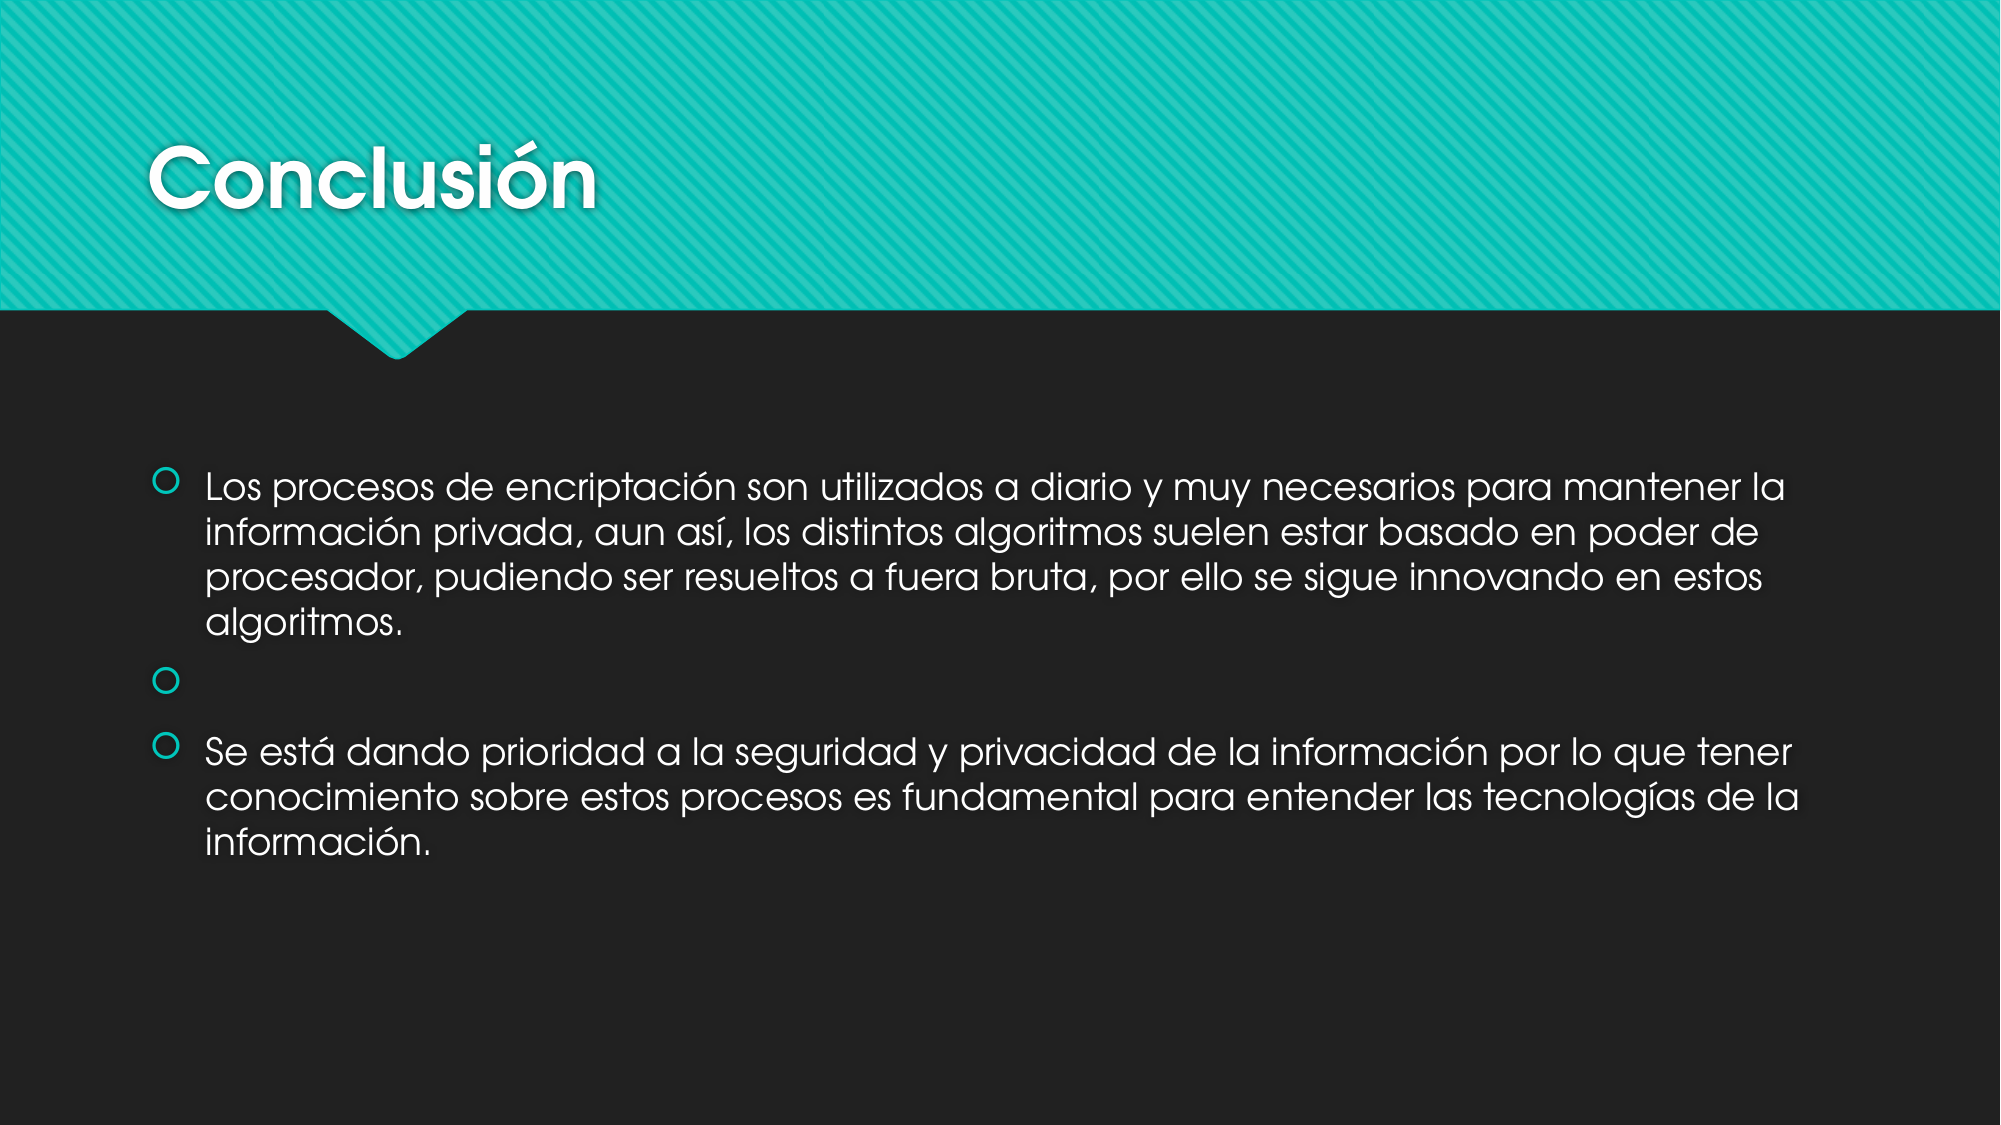

# Conclusión
Los procesos de encriptación son utilizados a diario y muy necesarios para mantener la información privada, aun así, los distintos algoritmos suelen estar basado en poder de procesador, pudiendo ser resueltos a fuera bruta, por ello se sigue innovando en estos algoritmos.

Se está dando prioridad a la seguridad y privacidad de la información por lo que tener conocimiento sobre estos procesos es fundamental para entender las tecnologías de la información.